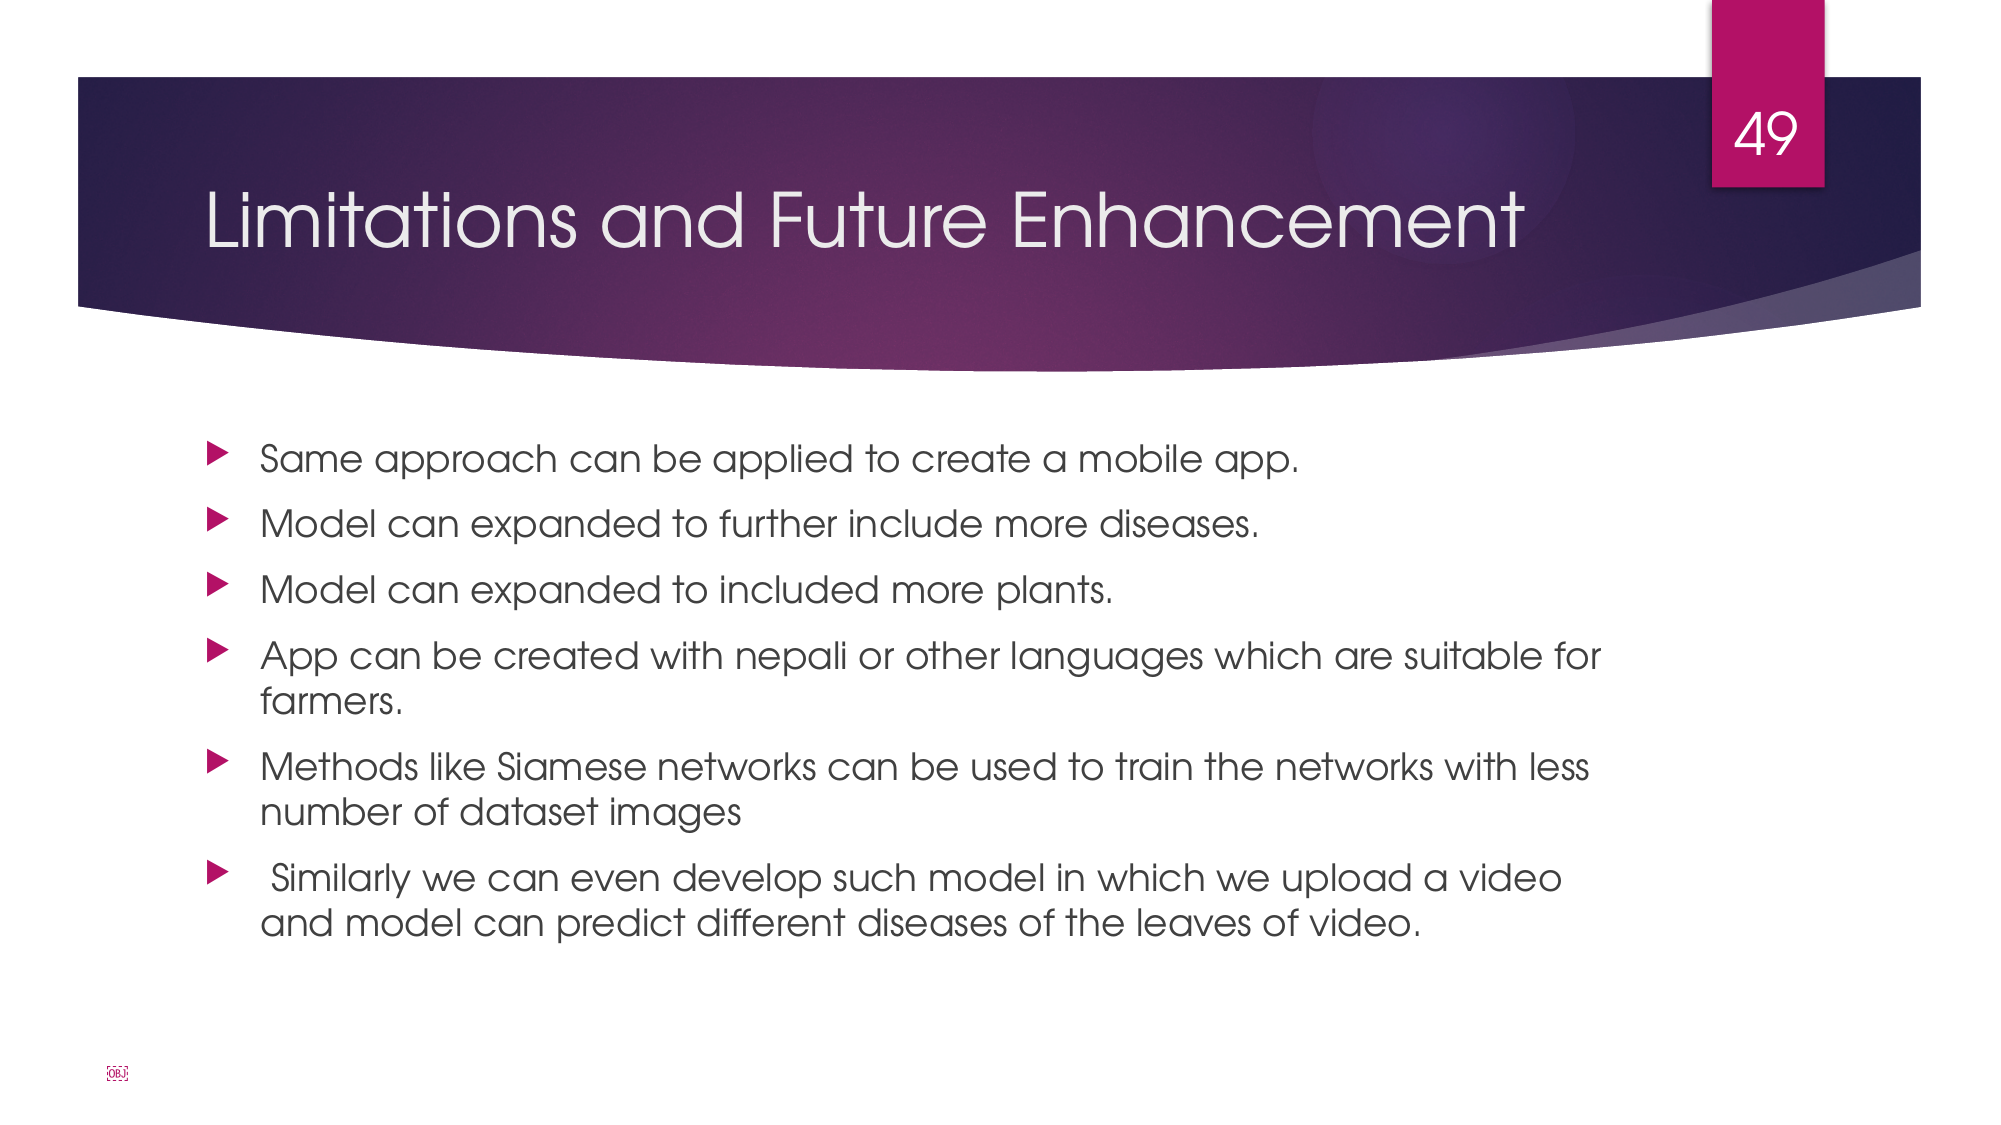

49
# Limitations and Future Enhancement
Same approach can be applied to create a mobile app.
Model can expanded to further include more diseases.
Model can expanded to included more plants.
App can be created with nepali or other languages which are suitable for farmers.
Methods like Siamese networks can be used to train the networks with less number of dataset images
 Similarly we can even develop such model in which we upload a video and model can predict different diseases of the leaves of video.
￼